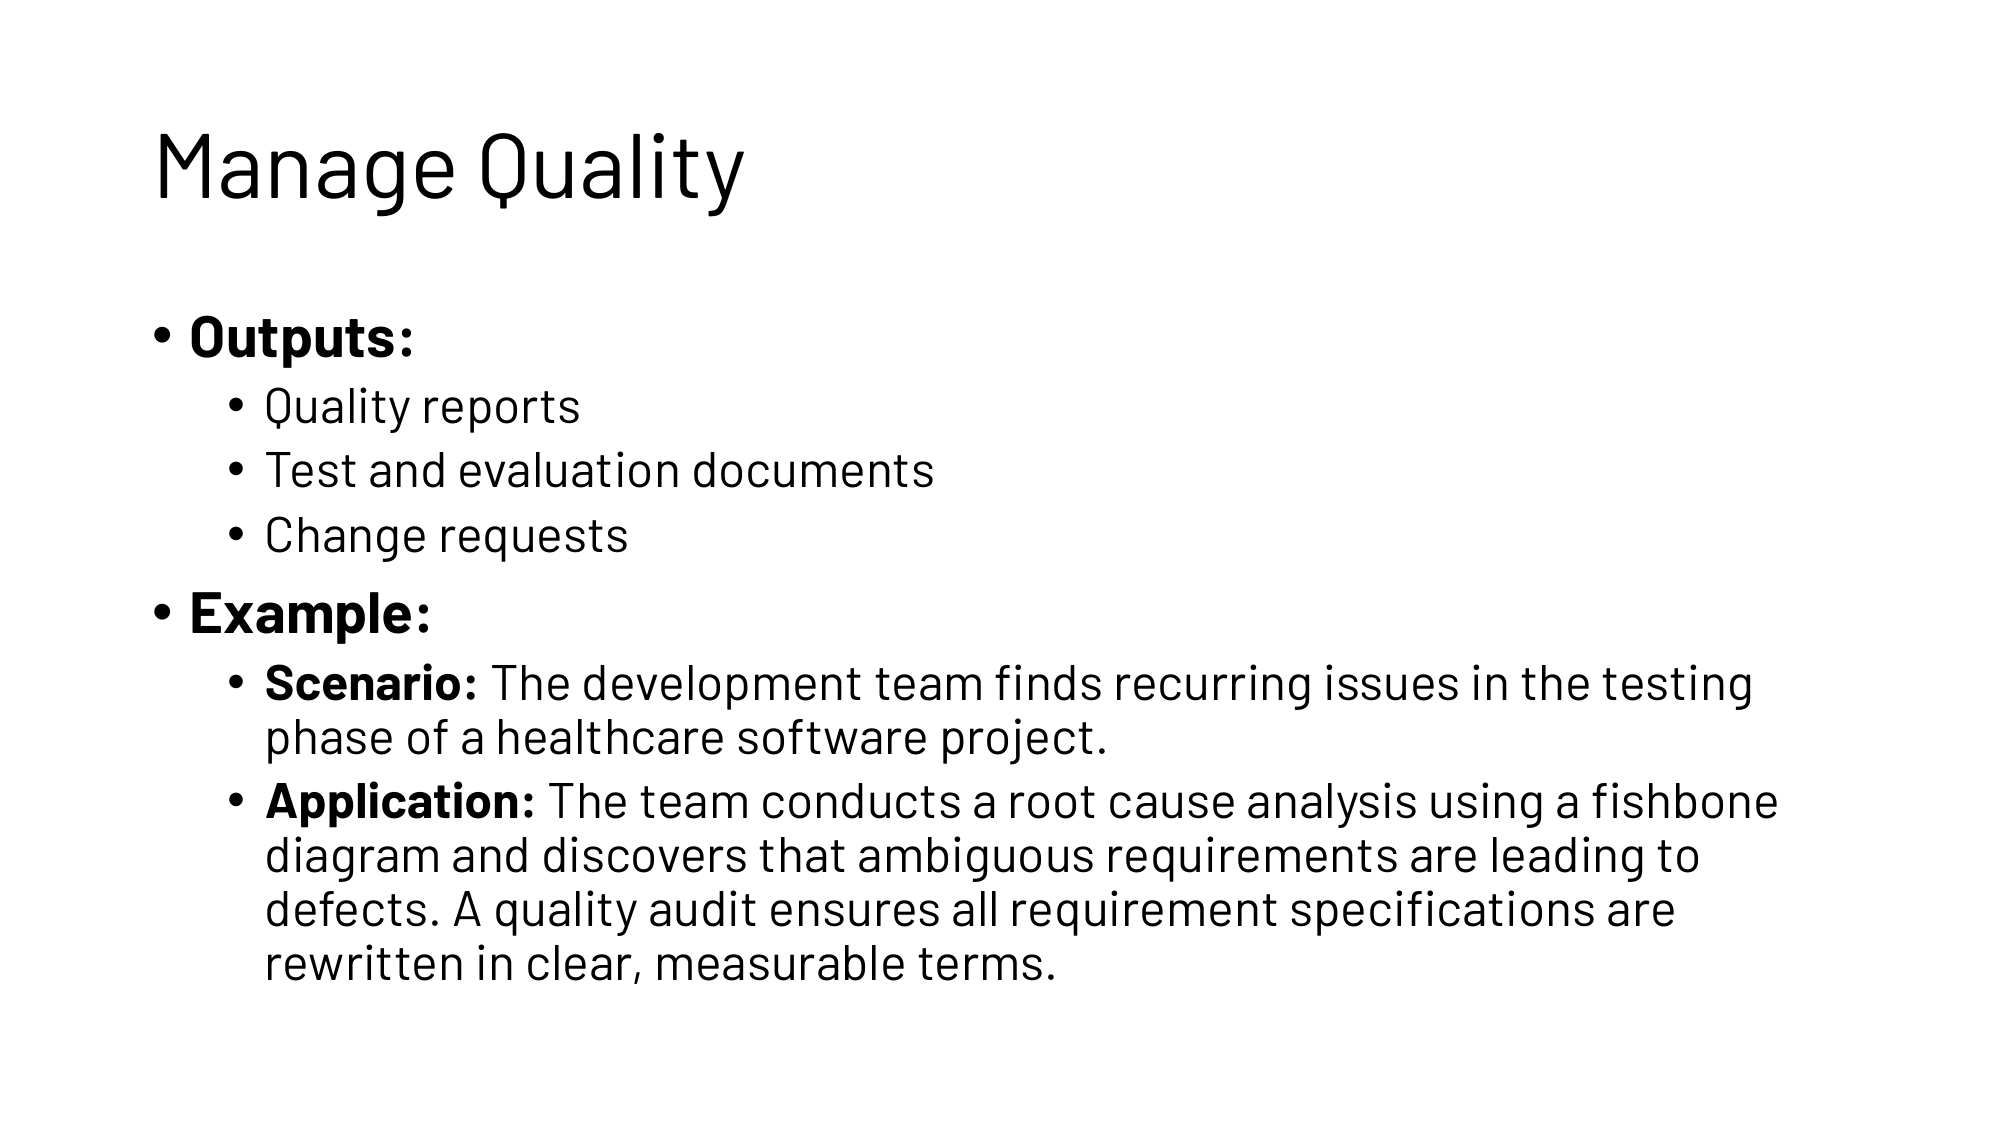

# Manage Quality
Outputs:
Quality reports
Test and evaluation documents
Change requests
Example:
Scenario: The development team finds recurring issues in the testing phase of a healthcare software project.
Application: The team conducts a root cause analysis using a fishbone diagram and discovers that ambiguous requirements are leading to defects. A quality audit ensures all requirement specifications are rewritten in clear, measurable terms.